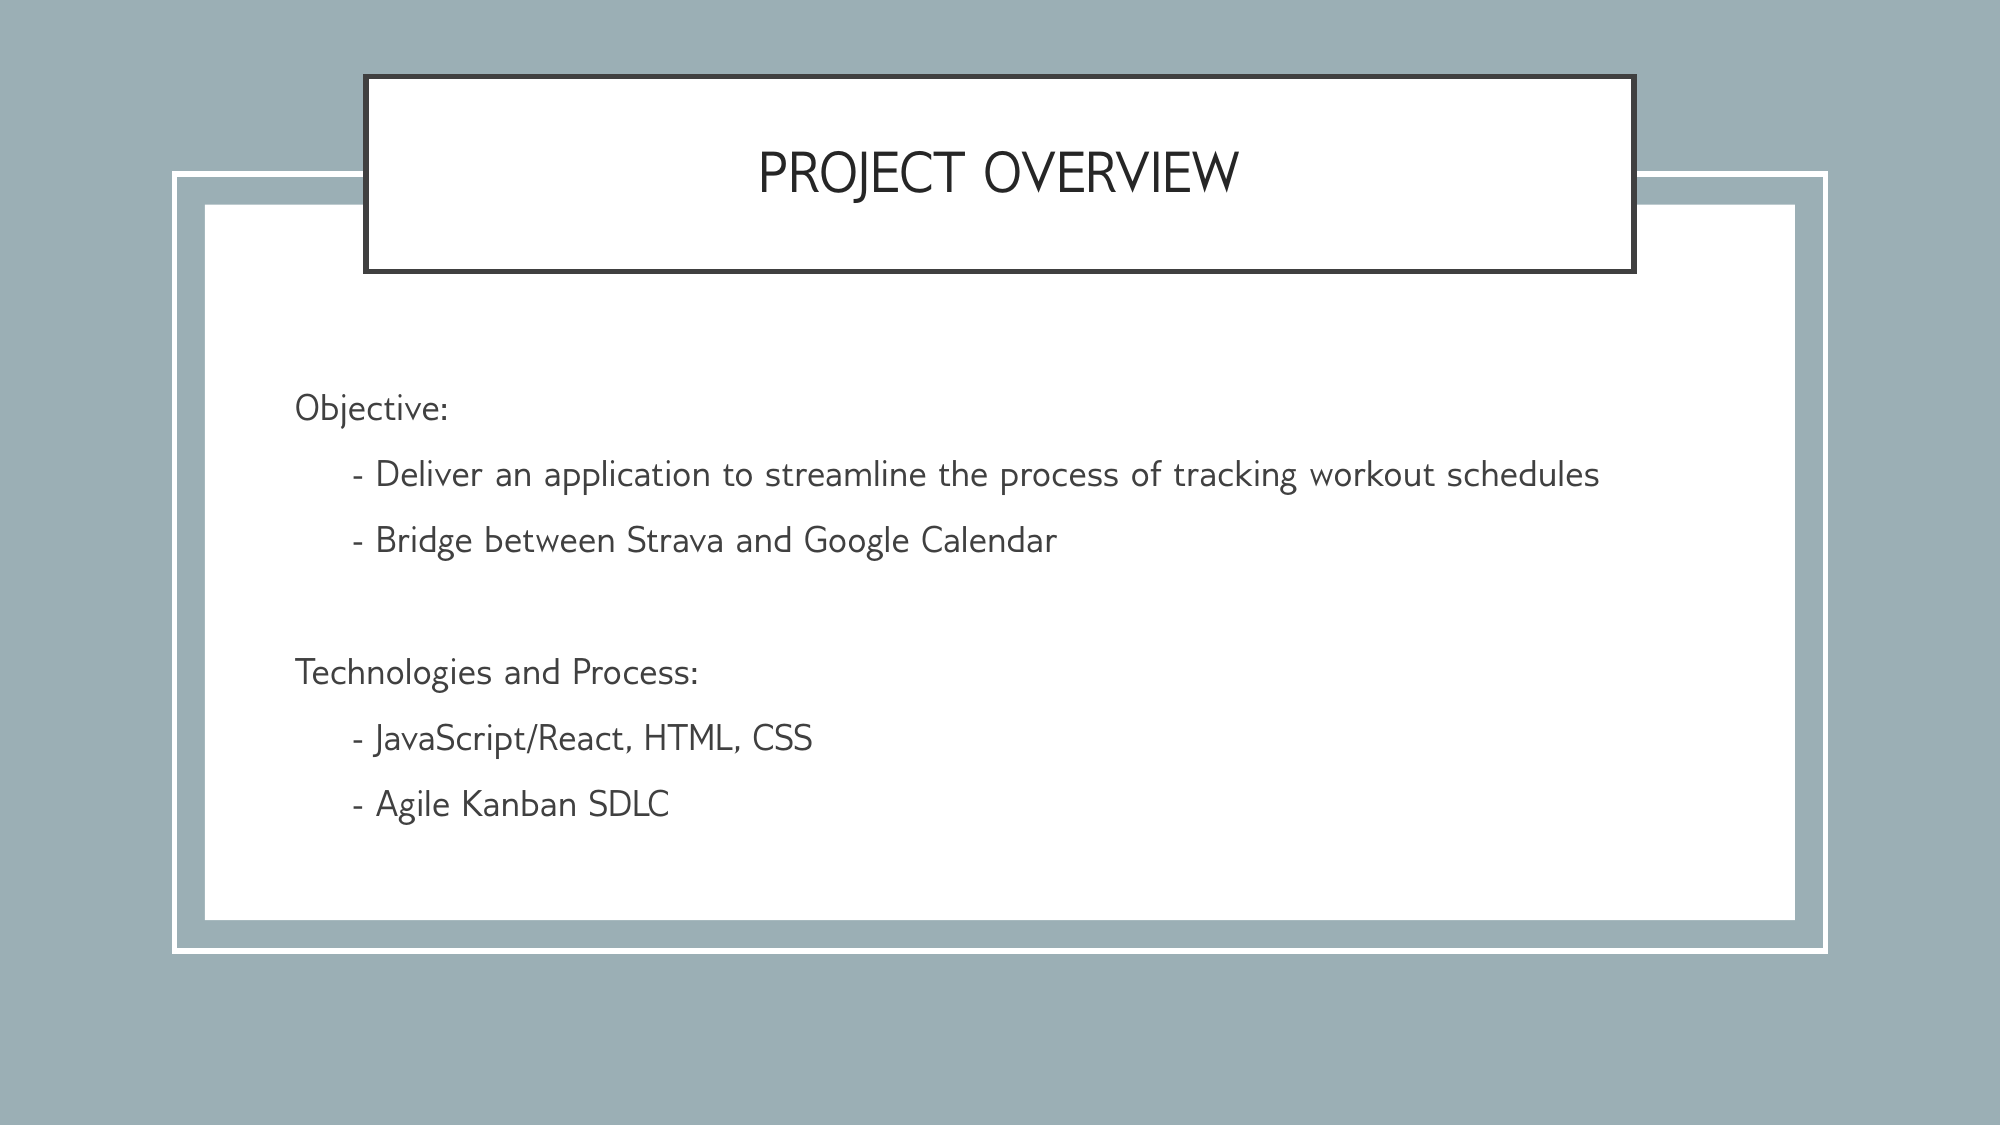

# PROJECT OVERVIEW

Objective:
     - Deliver an application to streamline the process of tracking workout schedules
     - Bridge between Strava and Google Calendar

Technologies and Process:
     - JavaScript/React, HTML, CSS
     - Agile Kanban SDLC